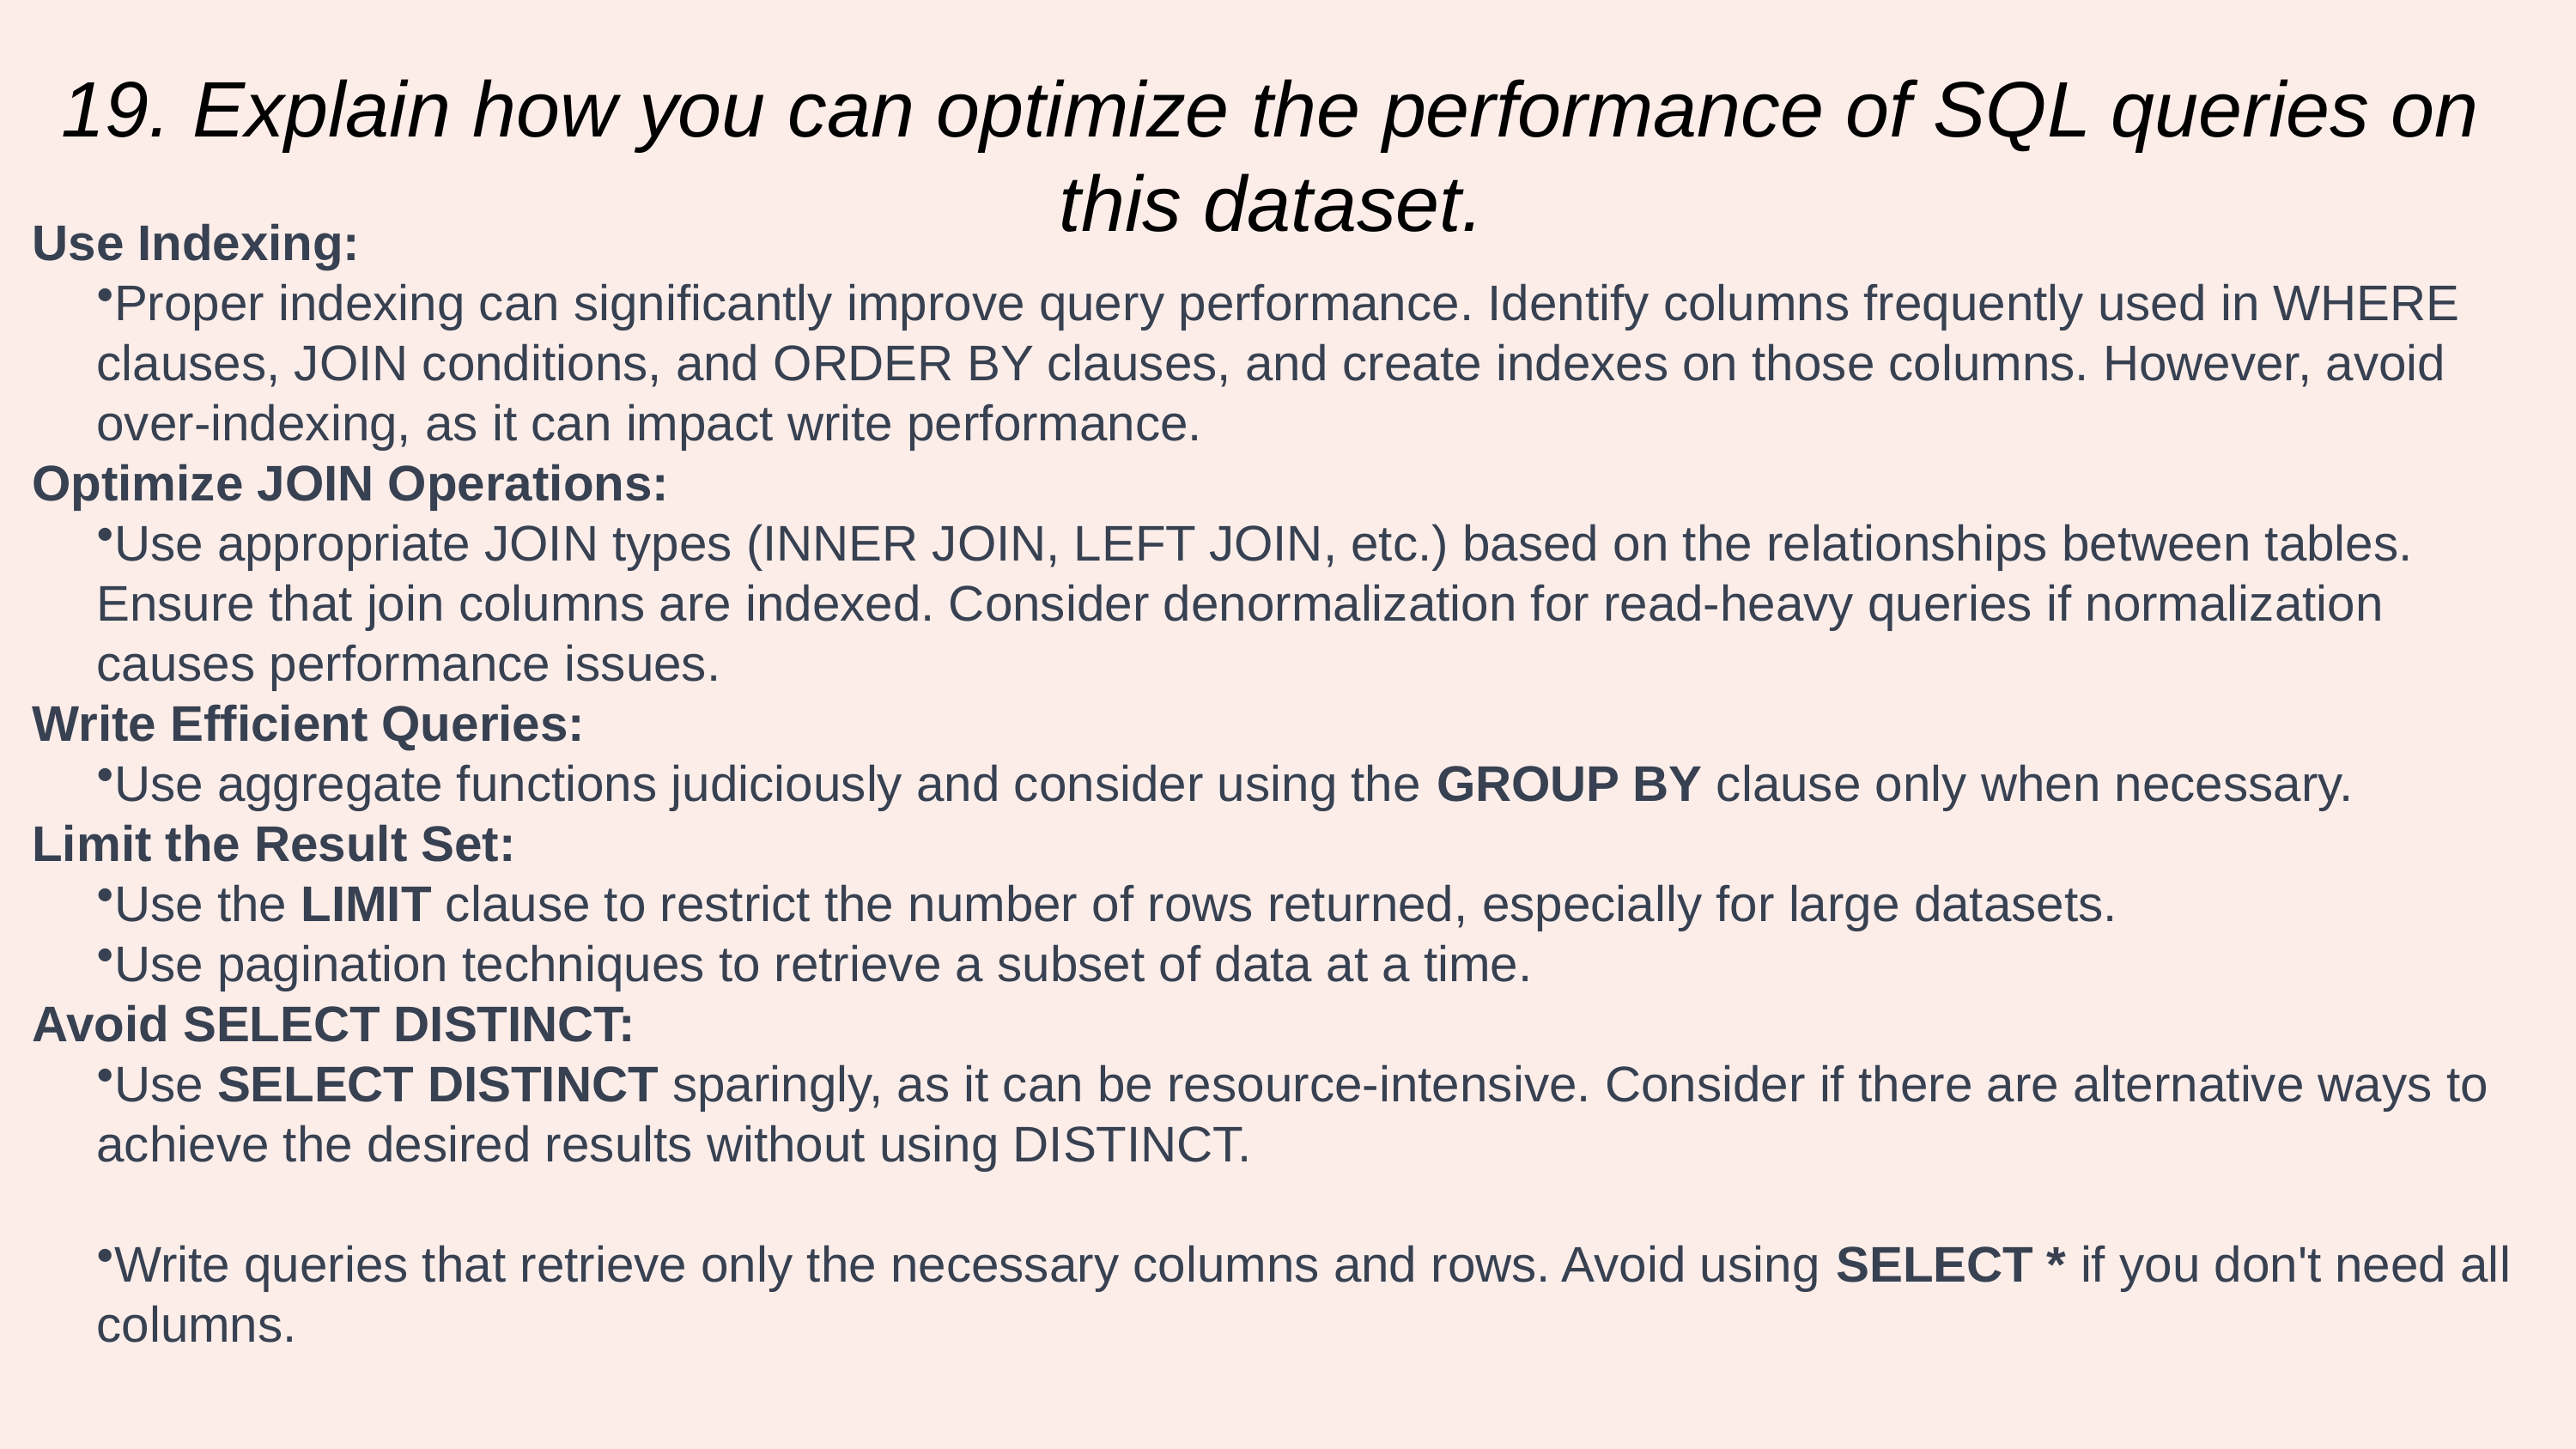

# 19. Explain how you can optimize the performance of SQL queries on this dataset.

Use Indexing:
Proper indexing can significantly improve query performance. Identify columns frequently used in WHERE clauses, JOIN conditions, and ORDER BY clauses, and create indexes on those columns. However, avoid over-indexing, as it can impact write performance.
Optimize JOIN Operations:
Use appropriate JOIN types (INNER JOIN, LEFT JOIN, etc.) based on the relationships between tables. Ensure that join columns are indexed. Consider denormalization for read-heavy queries if normalization causes performance issues.
Write Efficient Queries:
Use aggregate functions judiciously and consider using the GROUP BY clause only when necessary.
Limit the Result Set:
Use the LIMIT clause to restrict the number of rows returned, especially for large datasets.
Use pagination techniques to retrieve a subset of data at a time.
Avoid SELECT DISTINCT:
Use SELECT DISTINCT sparingly, as it can be resource-intensive. Consider if there are alternative ways to achieve the desired results without using DISTINCT.

Write queries that retrieve only the necessary columns and rows. Avoid using SELECT * if you don't need all columns.